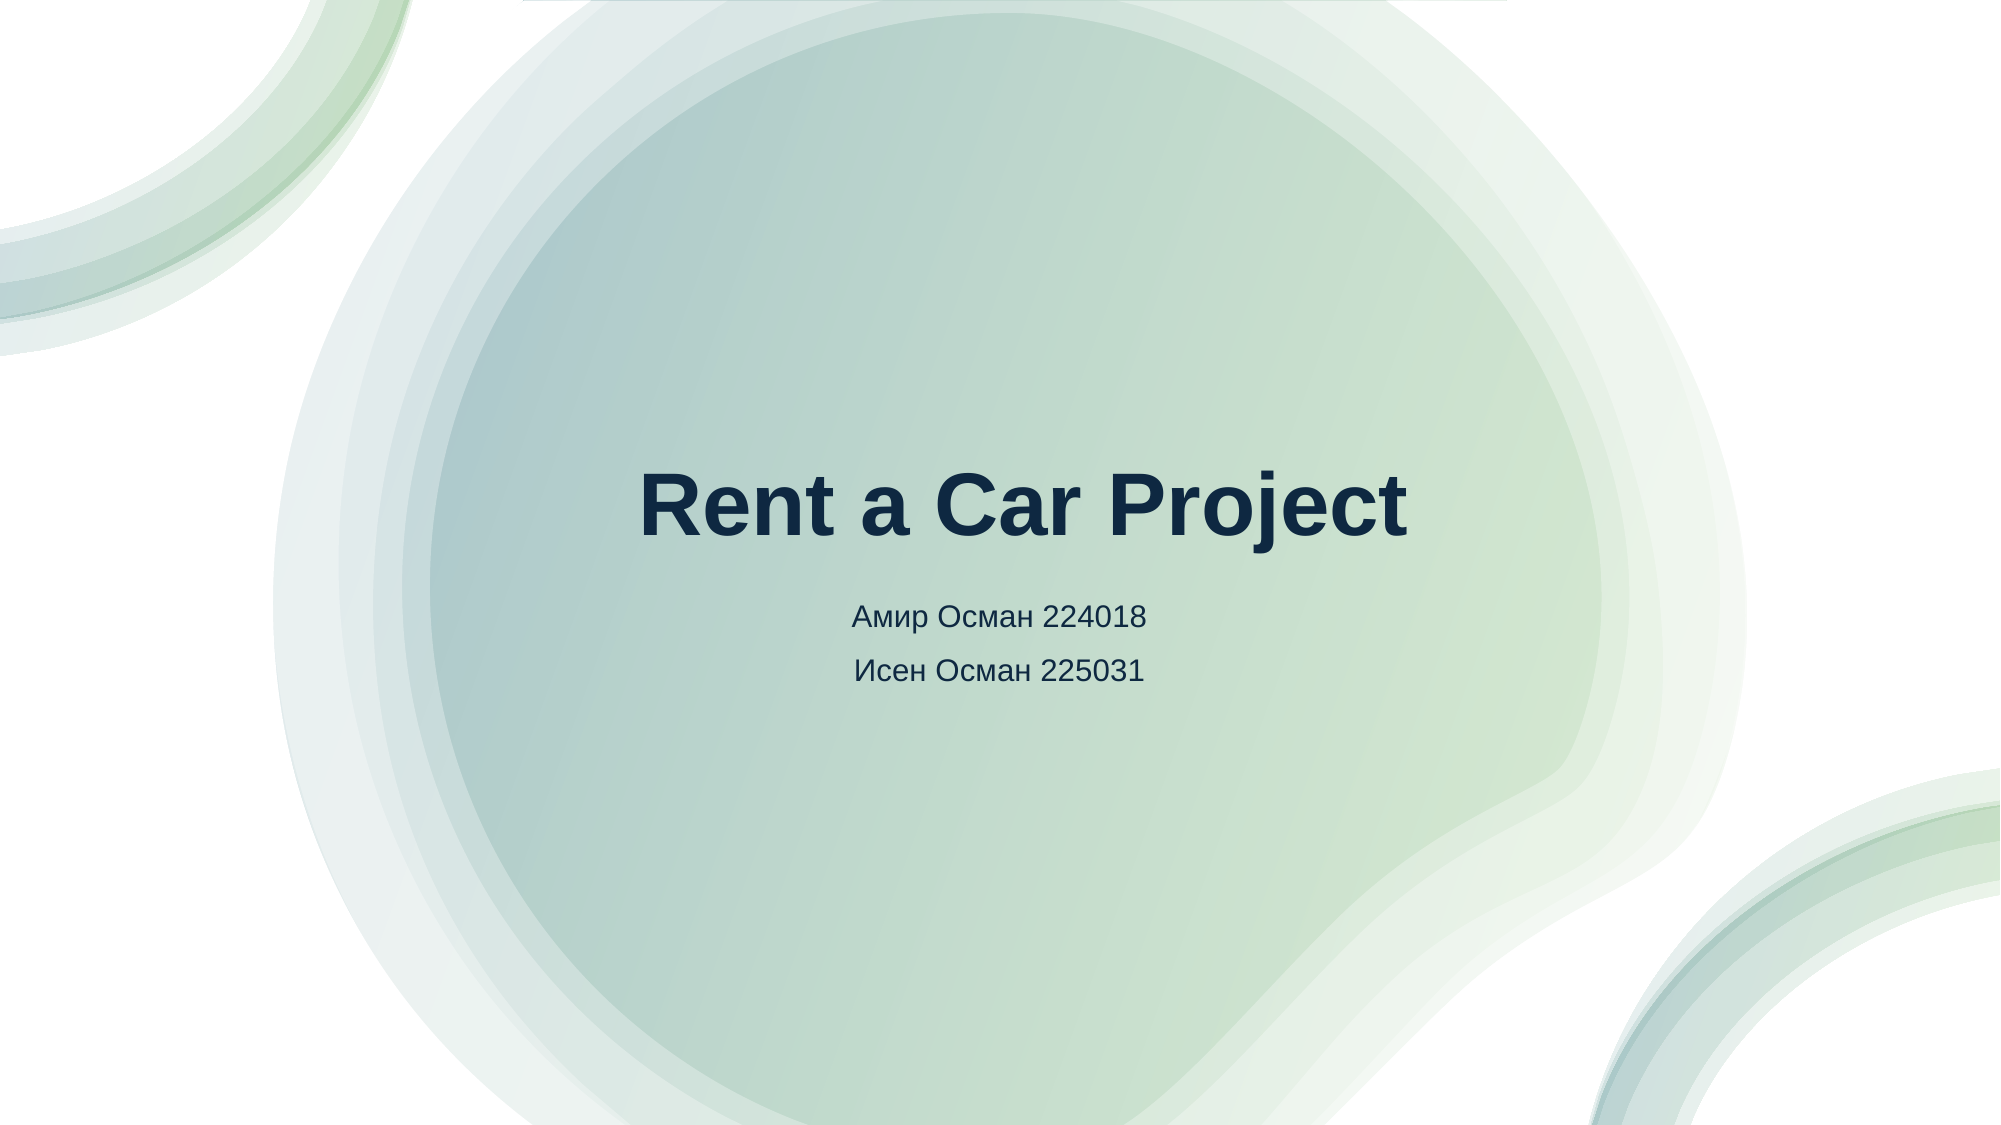

# Rent a Car Project
Амир Осман 224018
Исен Осман 225031